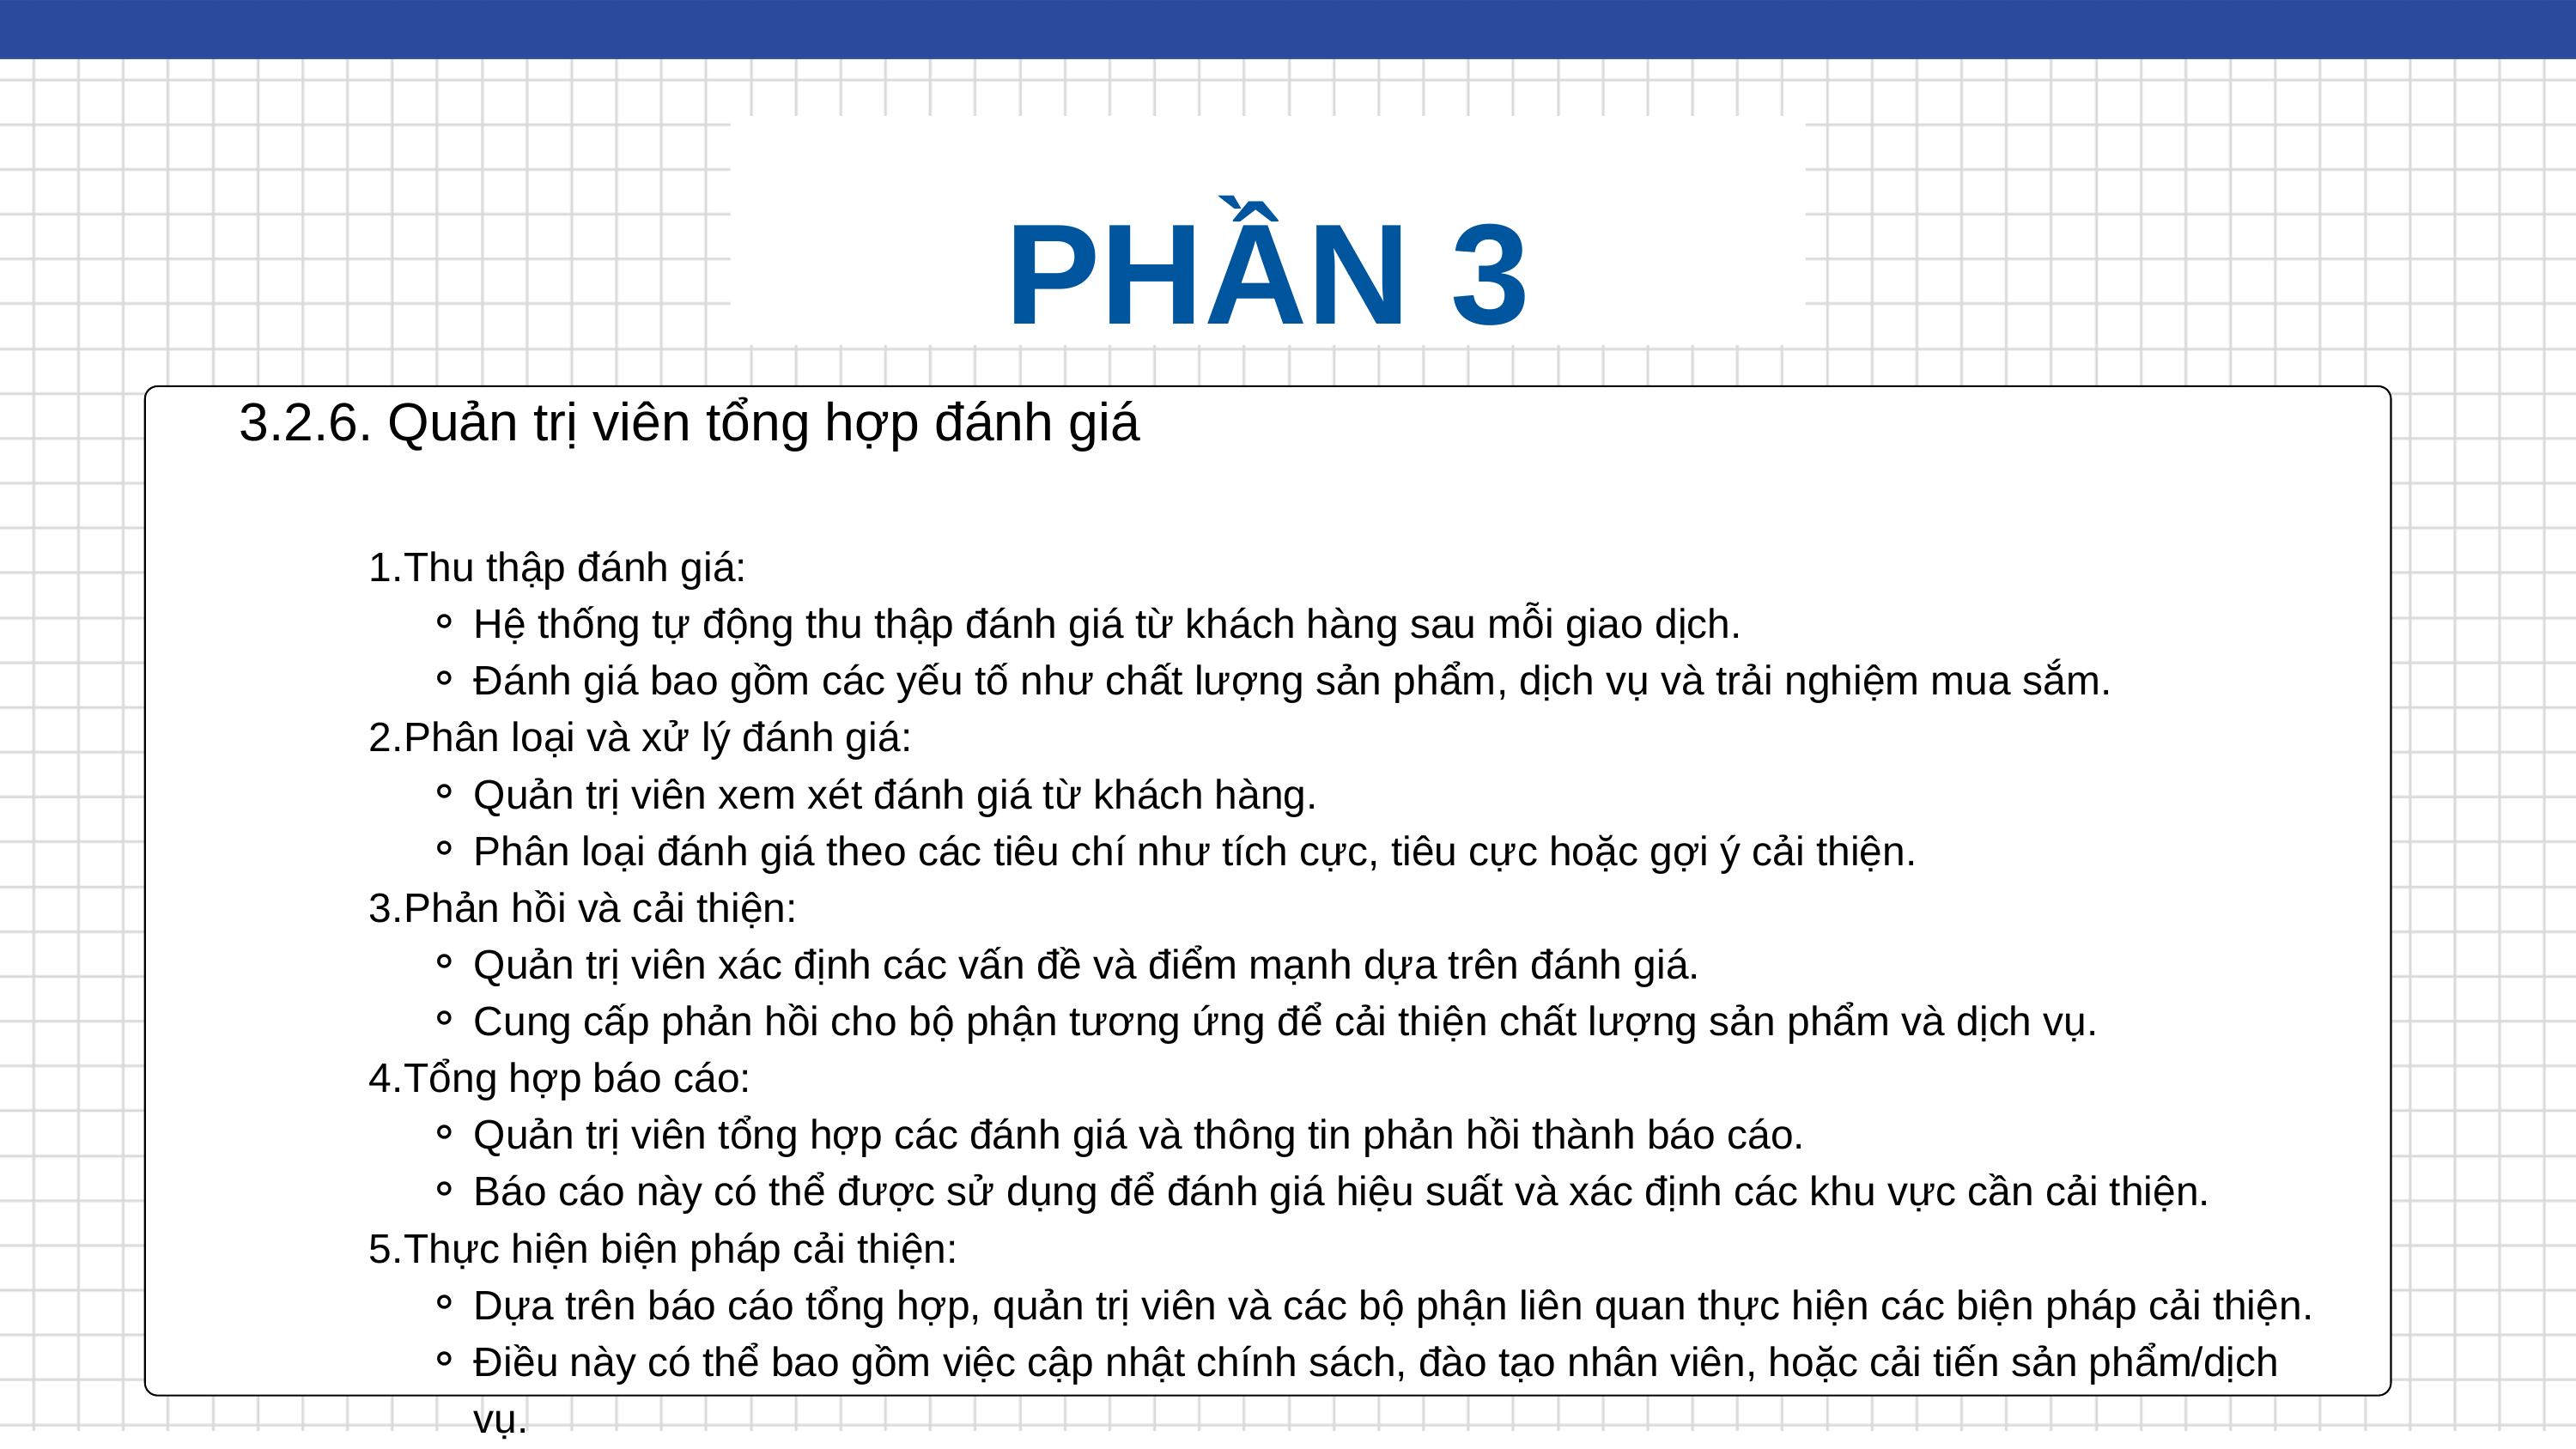

PHẦN 3
3.2.6. Quản trị viên tổng hợp đánh giá

Thu thập đánh giá:
Hệ thống tự động thu thập đánh giá từ khách hàng sau mỗi giao dịch.
Đánh giá bao gồm các yếu tố như chất lượng sản phẩm, dịch vụ và trải nghiệm mua sắm.
Phân loại và xử lý đánh giá:
Quản trị viên xem xét đánh giá từ khách hàng.
Phân loại đánh giá theo các tiêu chí như tích cực, tiêu cực hoặc gợi ý cải thiện.
Phản hồi và cải thiện:
Quản trị viên xác định các vấn đề và điểm mạnh dựa trên đánh giá.
Cung cấp phản hồi cho bộ phận tương ứng để cải thiện chất lượng sản phẩm và dịch vụ.
Tổng hợp báo cáo:
Quản trị viên tổng hợp các đánh giá và thông tin phản hồi thành báo cáo.
Báo cáo này có thể được sử dụng để đánh giá hiệu suất và xác định các khu vực cần cải thiện.
Thực hiện biện pháp cải thiện:
Dựa trên báo cáo tổng hợp, quản trị viên và các bộ phận liên quan thực hiện các biện pháp cải thiện.
Điều này có thể bao gồm việc cập nhật chính sách, đào tạo nhân viên, hoặc cải tiến sản phẩm/dịch vụ.

-Cần có sự hỗ trợ phần cứng về kiến trúc phân trang và phân đoạn.

-Cần có thuật toán hiệu quả để quản lí việc chuyển đổi các trang, phân đoạn từ bộ nhớ chính vào bộ nhớ phụ và ngược lại.

+Nguyên lí cục bộ
+Đĩa cứng hoạt động theo khối
+Dự đoán được các trang và phân đoạn dựa vào lịch sử truy xuất vùng nhớ trước đó.